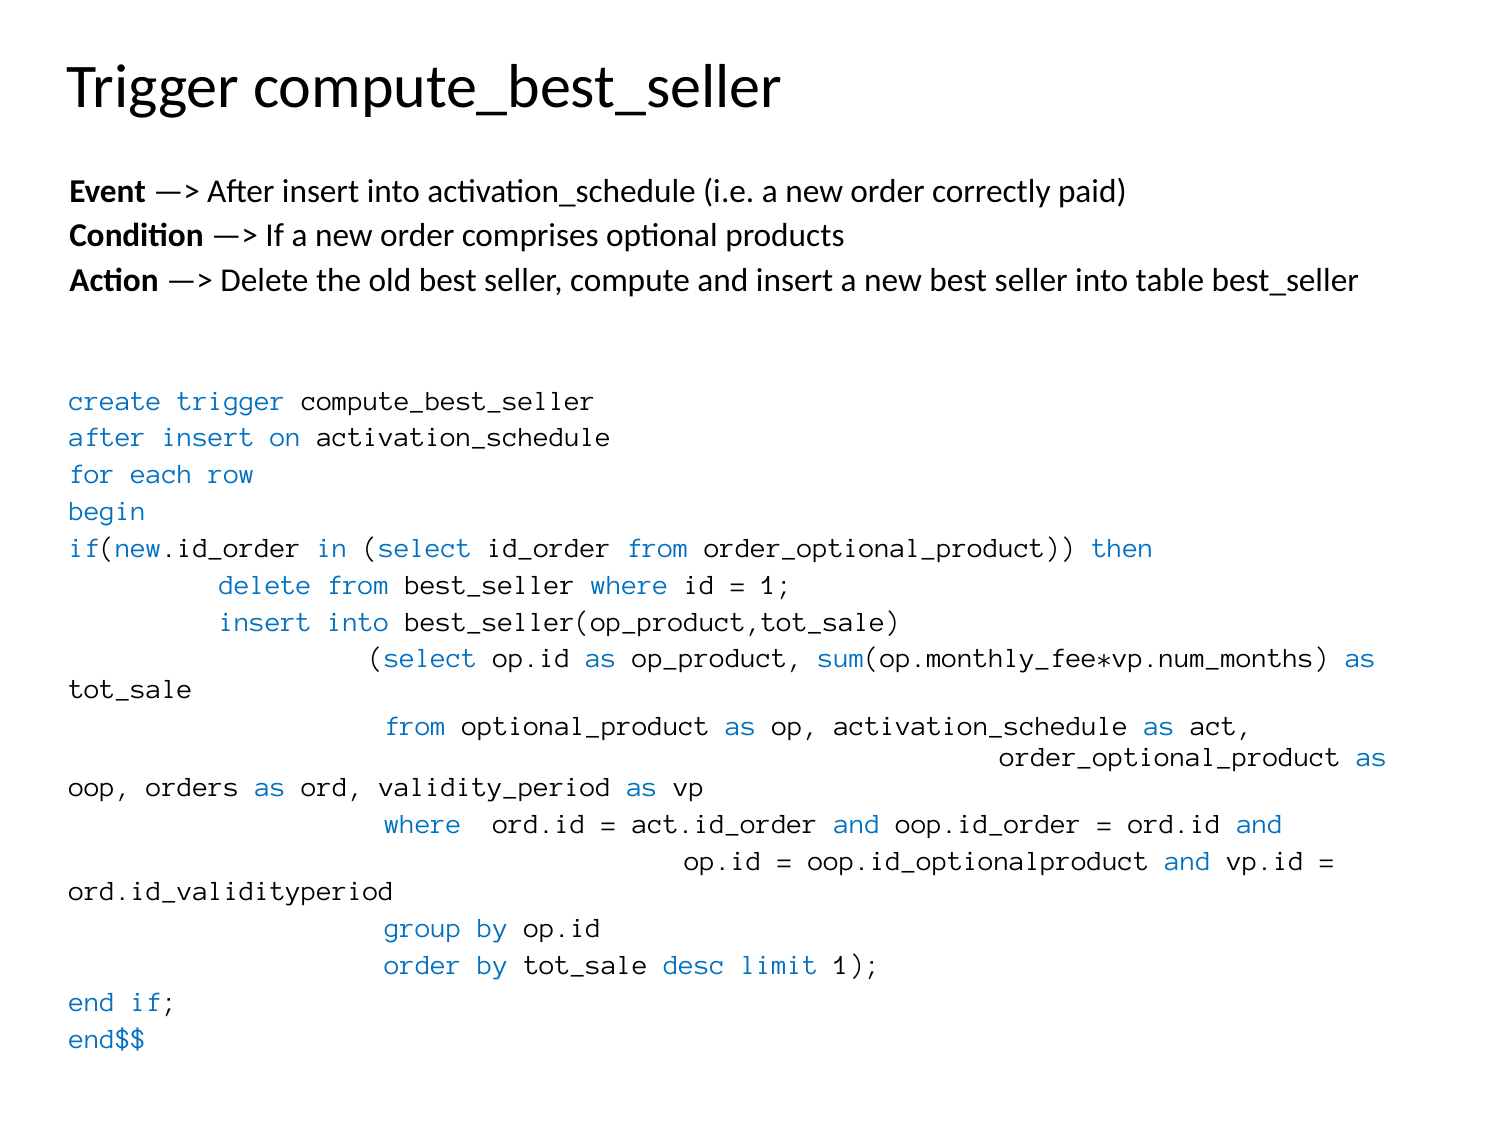

# Trigger compute_best_seller
Event —> After insert into activation_schedule (i.e. a new order correctly paid)
Condition —> If a new order comprises optional products
Action —> Delete the old best seller, compute and insert a new best seller into table best_seller
create trigger compute_best_seller
after insert on activation_schedule
for each row
begin
if(new.id_order in (select id_order from order_optional_product)) then
	delete from best_seller where id = 1;
  	insert into best_seller(op_product,tot_sale)
		(select op.id as op_product, sum(op.monthly_fee*vp.num_months) as tot_sale
		 from optional_product as op, activation_schedule as act, 							 	  order_optional_product as oop, orders as ord, validity_period as vp
		 where  ord.id = act.id_order and oop.id_order = ord.id and
		 		 op.id = oop.id_optionalproduct and vp.id = ord.id_validityperiod
		 group by op.id
		 order by tot_sale desc limit 1);
end if;
end$$